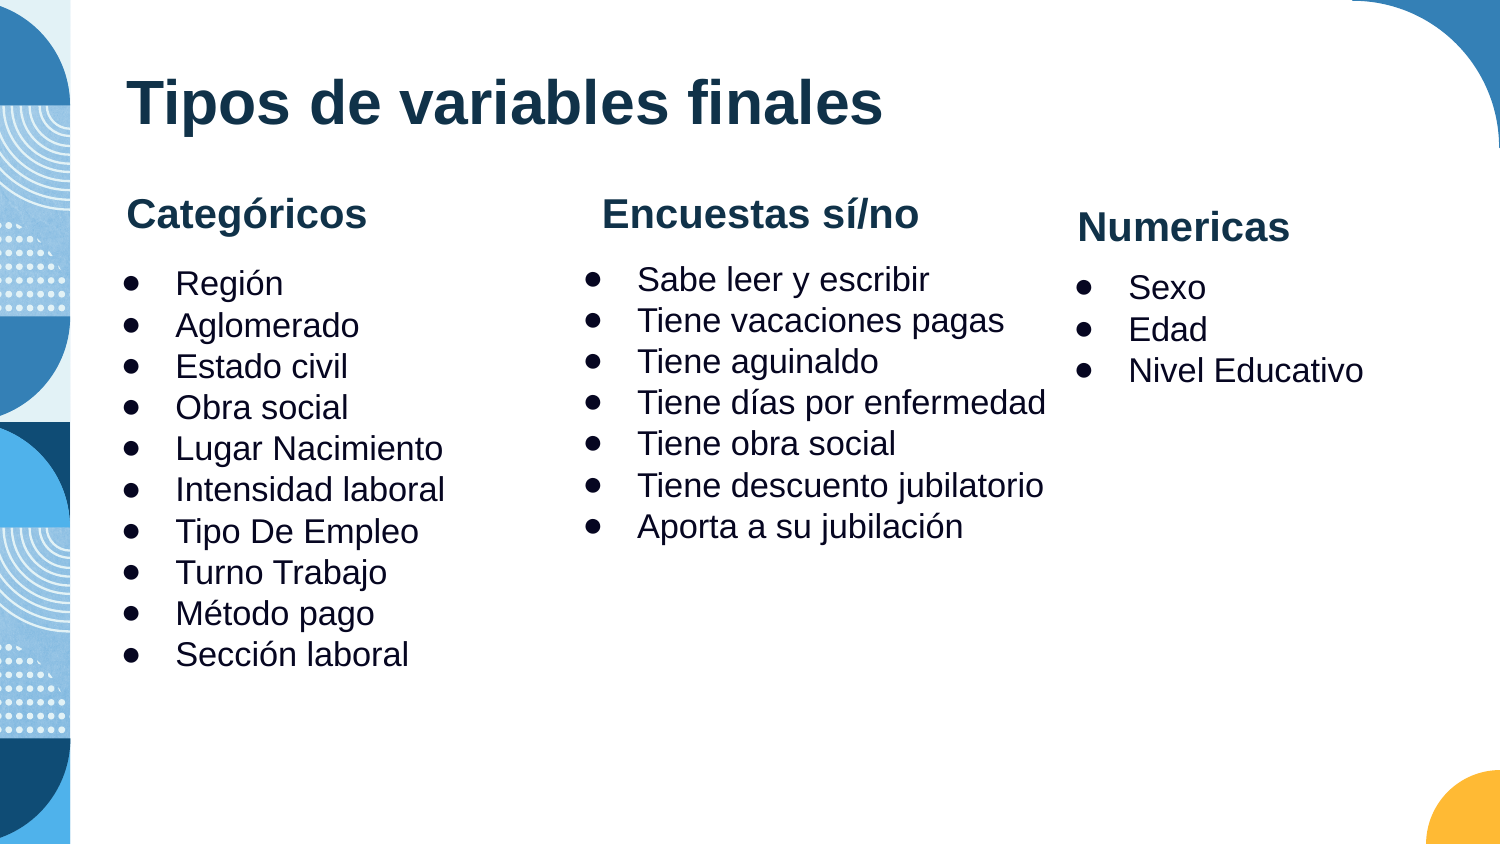

# Tipos de variables finales
Categóricos
Encuestas sí/no
Numericas
Sabe leer y escribir
Tiene vacaciones pagas
Tiene aguinaldo
Tiene días por enfermedad
Tiene obra social
Tiene descuento jubilatorio
Aporta a su jubilación

Región
Aglomerado
Estado civil
Obra social
Lugar Nacimiento
Intensidad laboral
Tipo De Empleo
Turno Trabajo
Método pago
Sección laboral
Sexo
Edad
Nivel Educativo